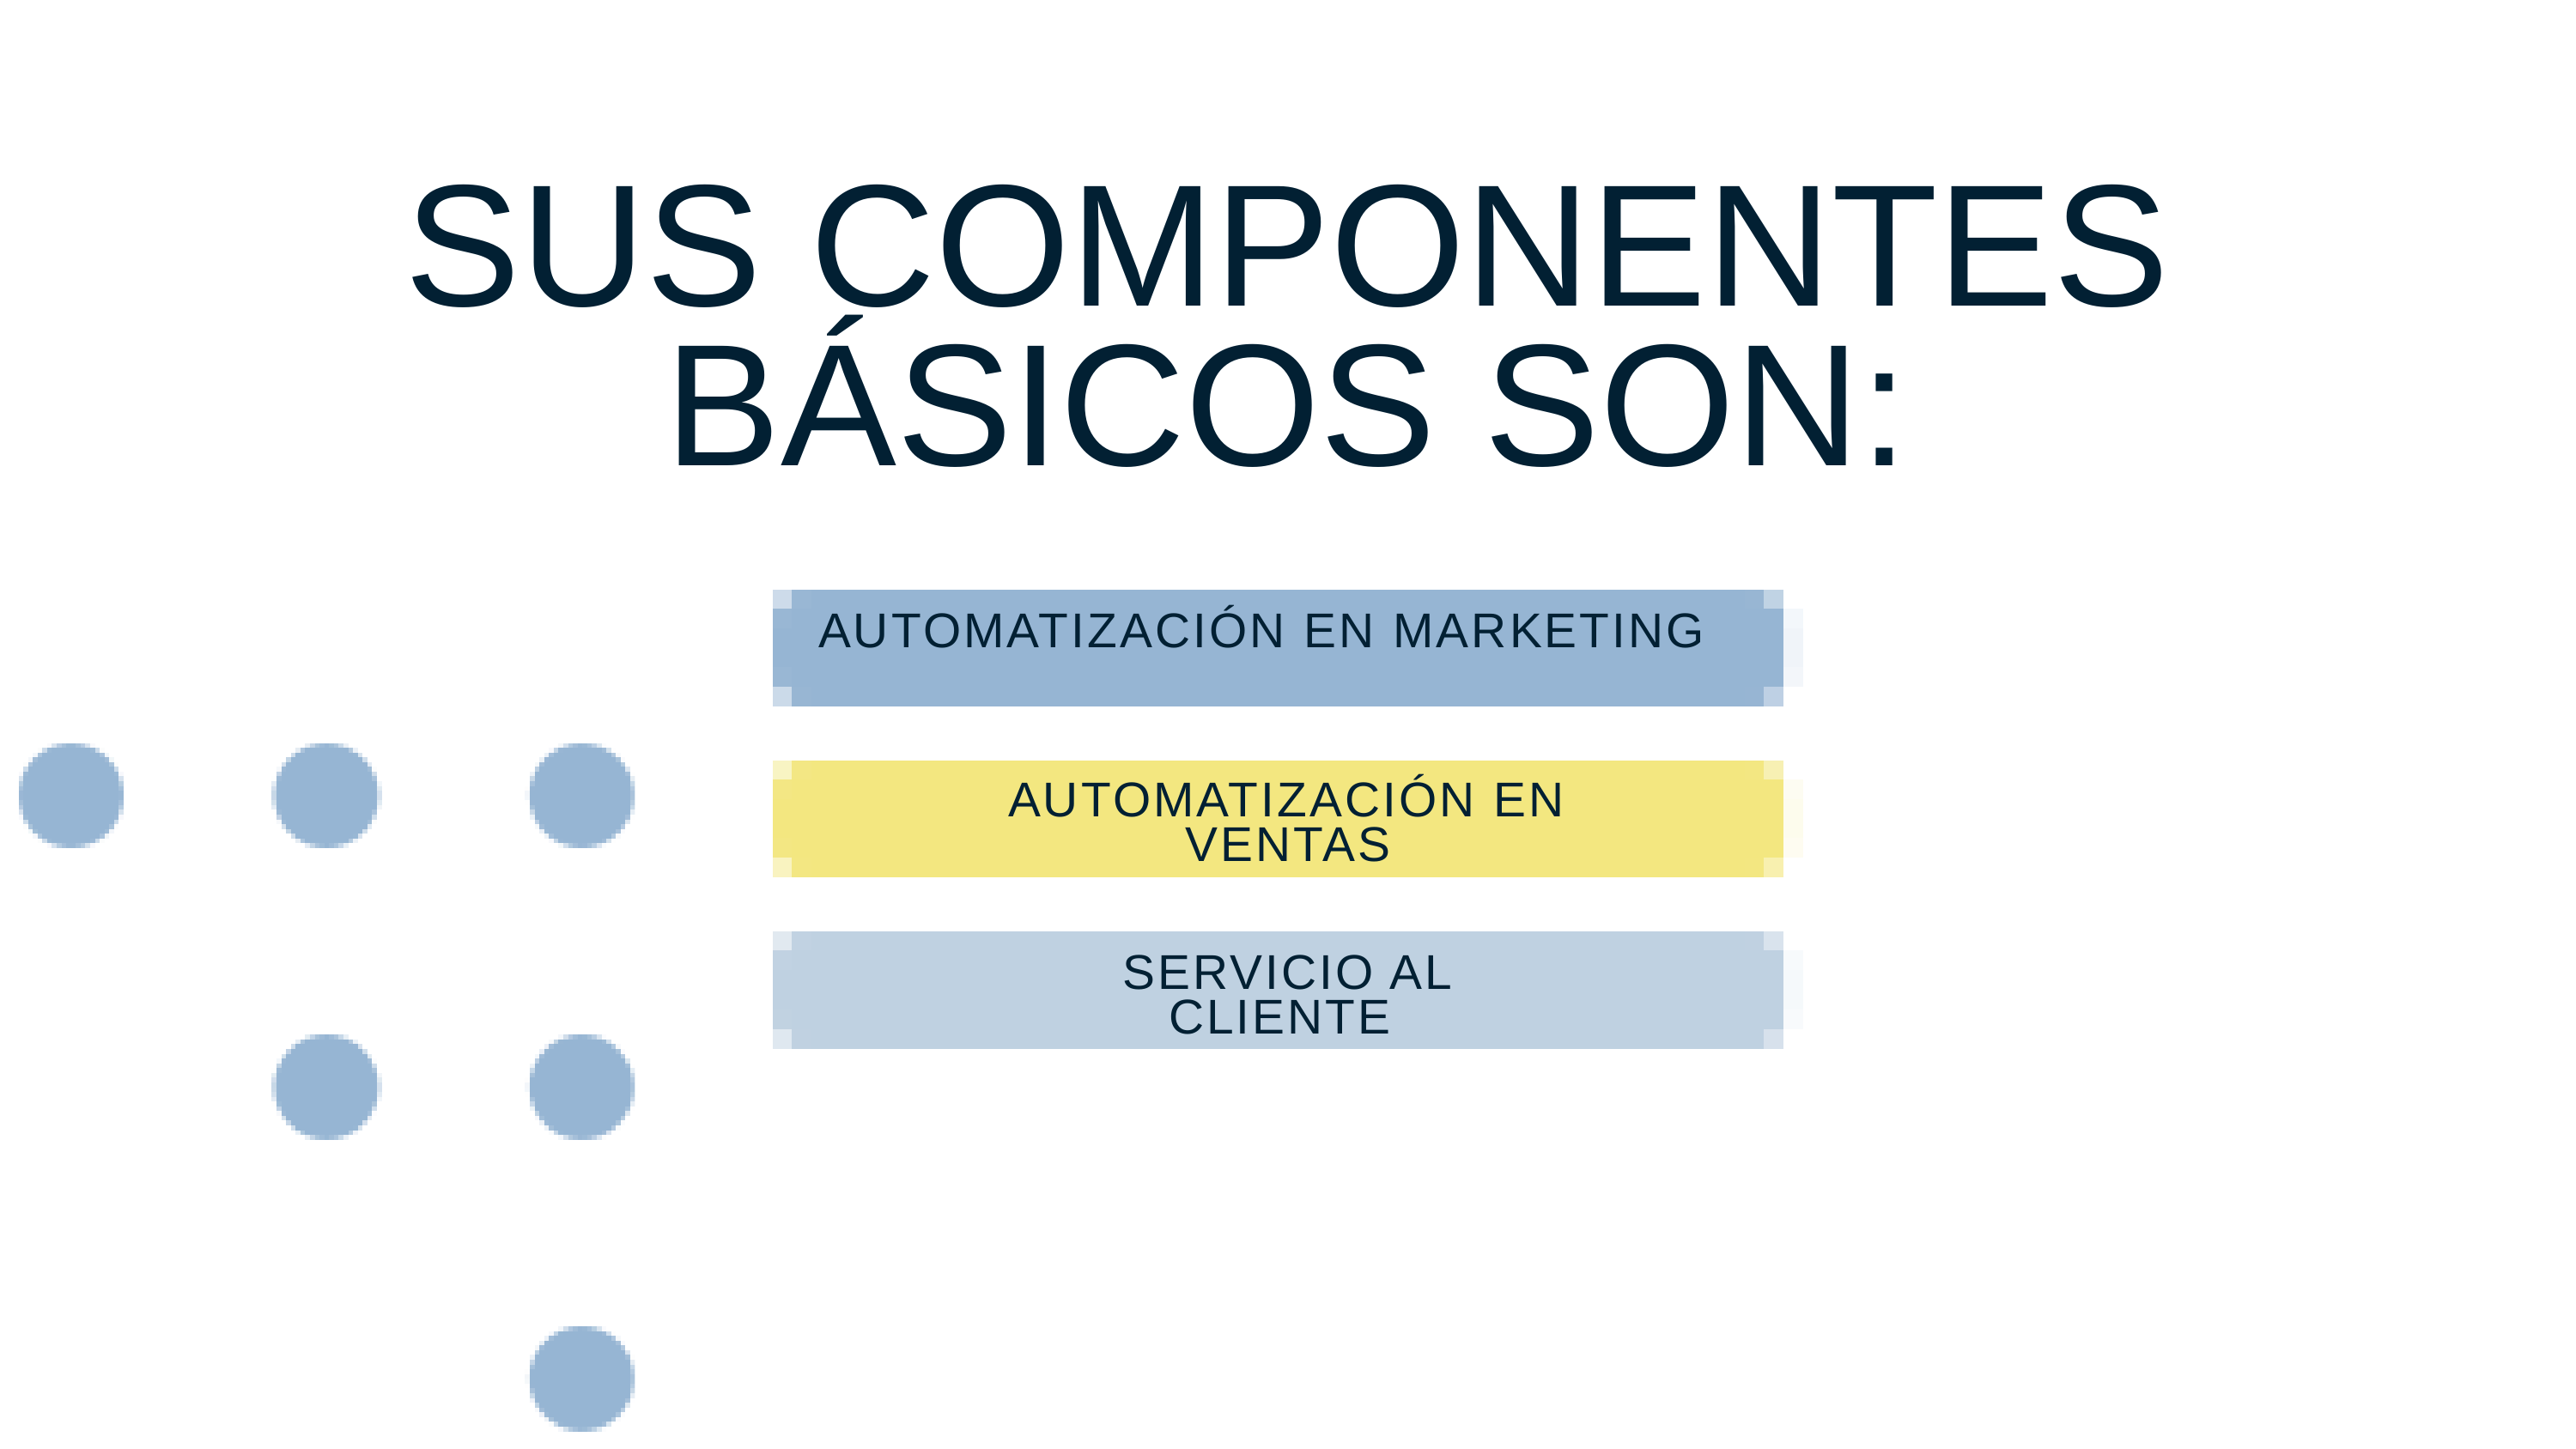

SUS COMPONENTES BÁSICOS SON:

AUTOMATIZACIÓN EN MARKETING

AUTOMATIZACIÓN EN VENTAS

SERVICIO AL CLIENTE